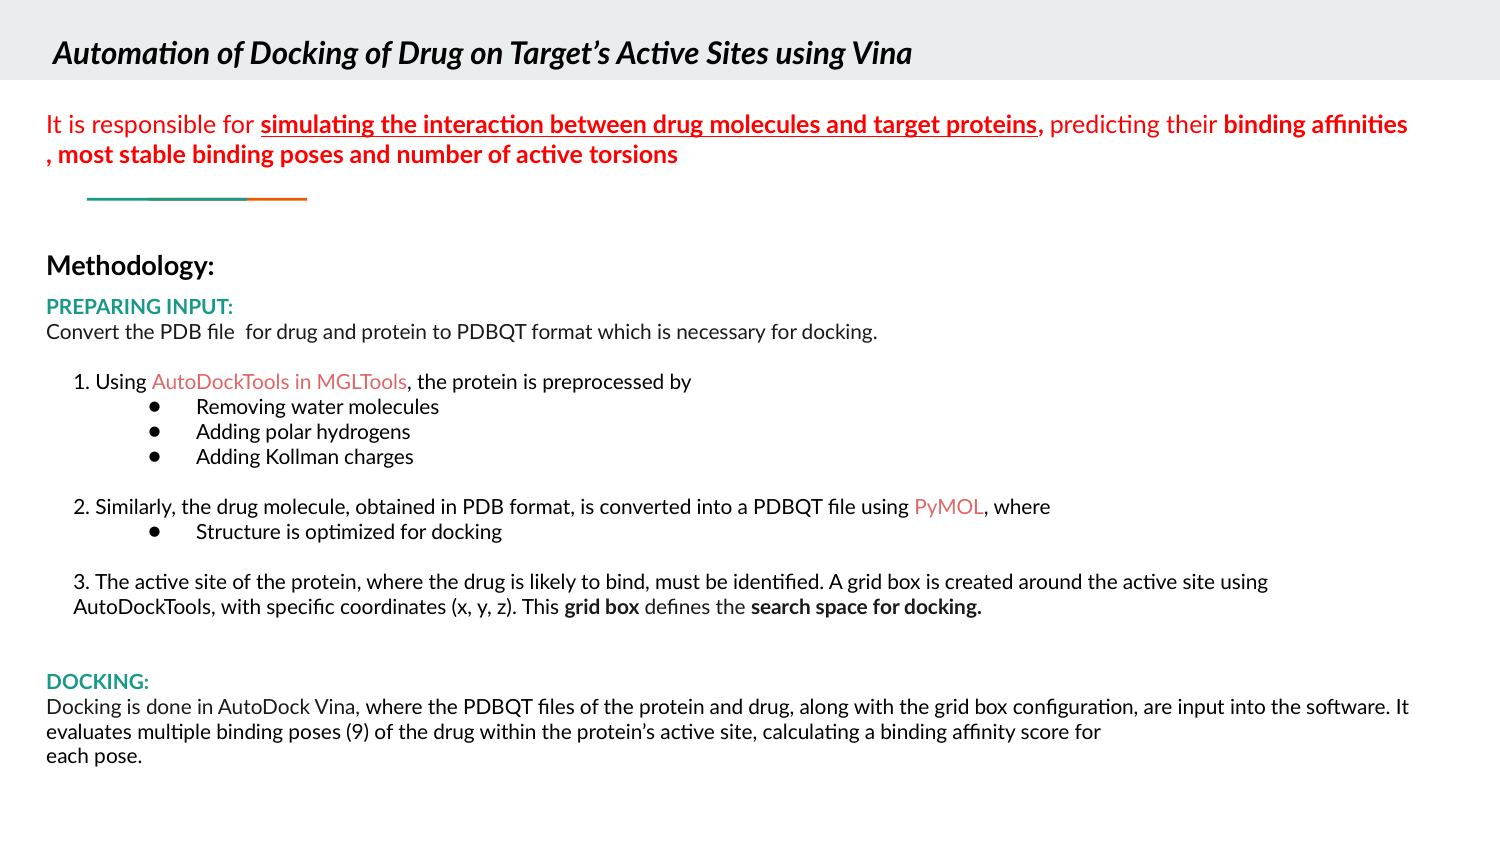

Automation of Docking of Drug on Target’s Active Sites using Vina

It is responsible for simulating the interaction between drug molecules and target proteins, predicting their binding affinities , most stable binding poses and number of active torsions

Methodology:

PREPARING INPUT:
Convert the PDB file  for drug and protein to PDBQT format which is necessary for docking.

1. Using AutoDockTools in MGLTools, the protein is preprocessed by
Removing water molecules
Adding polar hydrogens
Adding Kollman charges

2. Similarly, the drug molecule, obtained in PDB format, is converted into a PDBQT file using PyMOL, where
Structure is optimized for docking

3. The active site of the protein, where the drug is likely to bind, must be identified. A grid box is created around the active site using AutoDockTools, with specific coordinates (x, y, z). This grid box defines the search space for docking.

DOCKING:
Docking is done in AutoDock Vina, where the PDBQT files of the protein and drug, along with the grid box configuration, are input into the software. It evaluates multiple binding poses (9) of the drug within the protein’s active site, calculating a binding affinity score for
each pose.